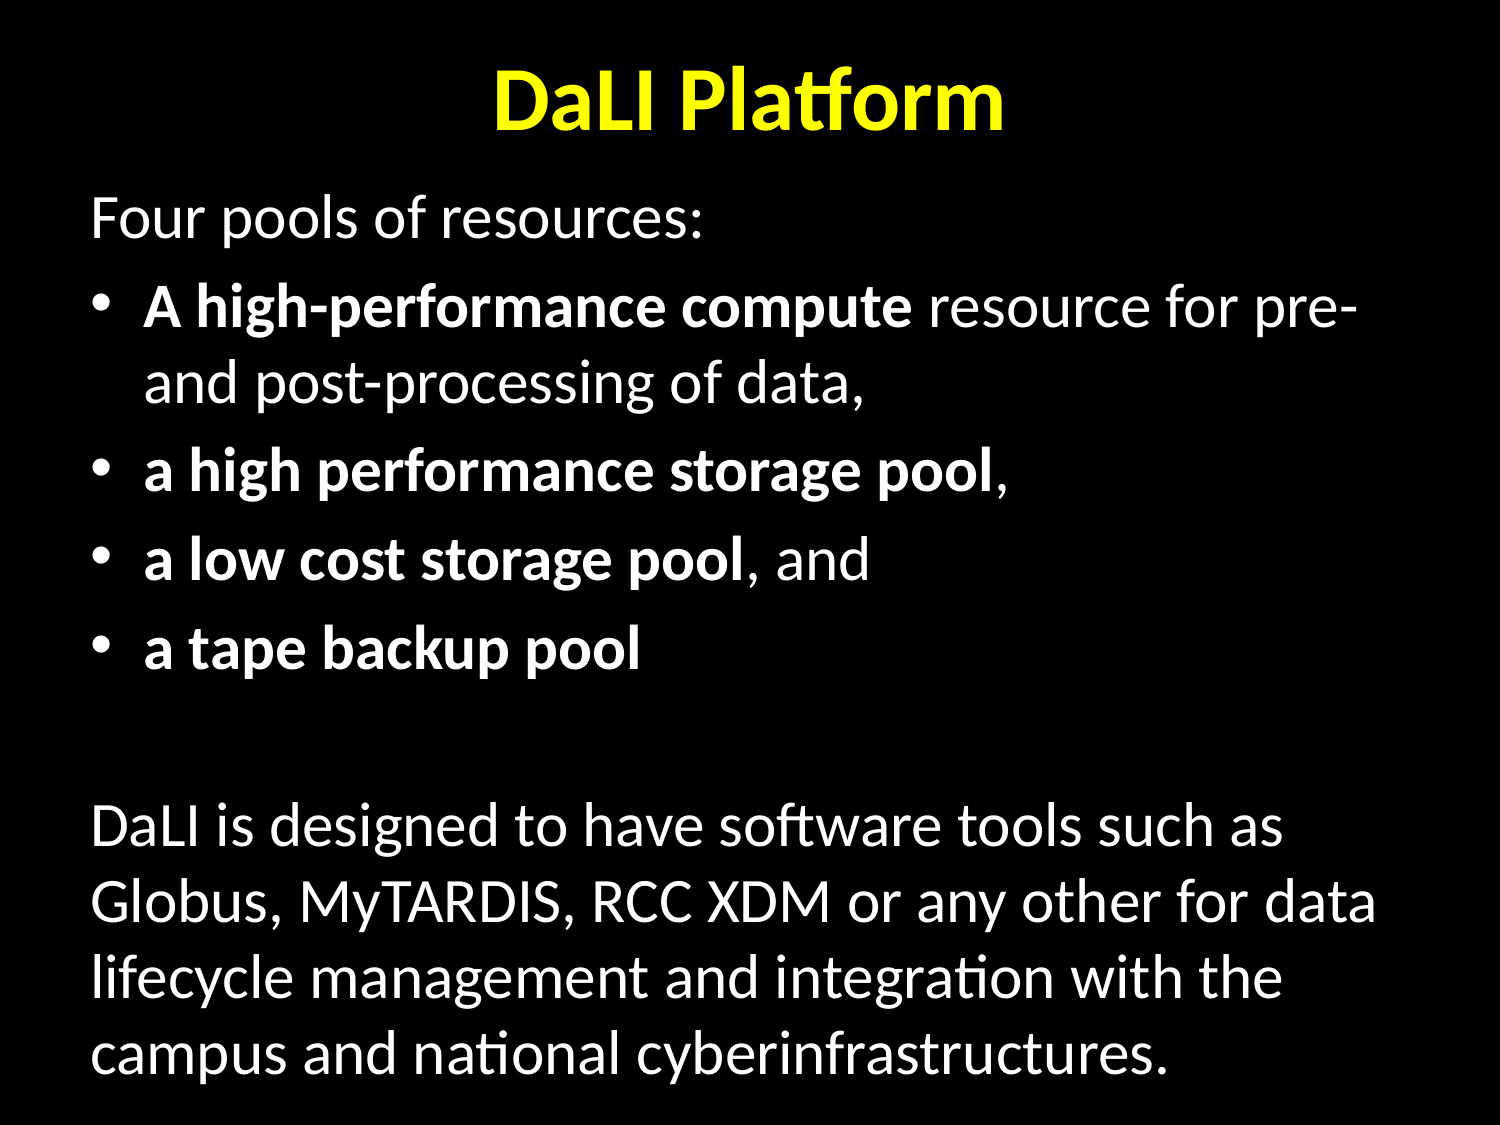

# DaLI Platform
Four pools of resources:
A high-performance compute resource for pre- and post-processing of data,
a high performance storage pool,
a low cost storage pool, and
a tape backup pool

DaLI is designed to have software tools such as Globus, MyTARDIS, RCC XDM or any other for data lifecycle management and integration with the campus and national cyberinfrastructures.